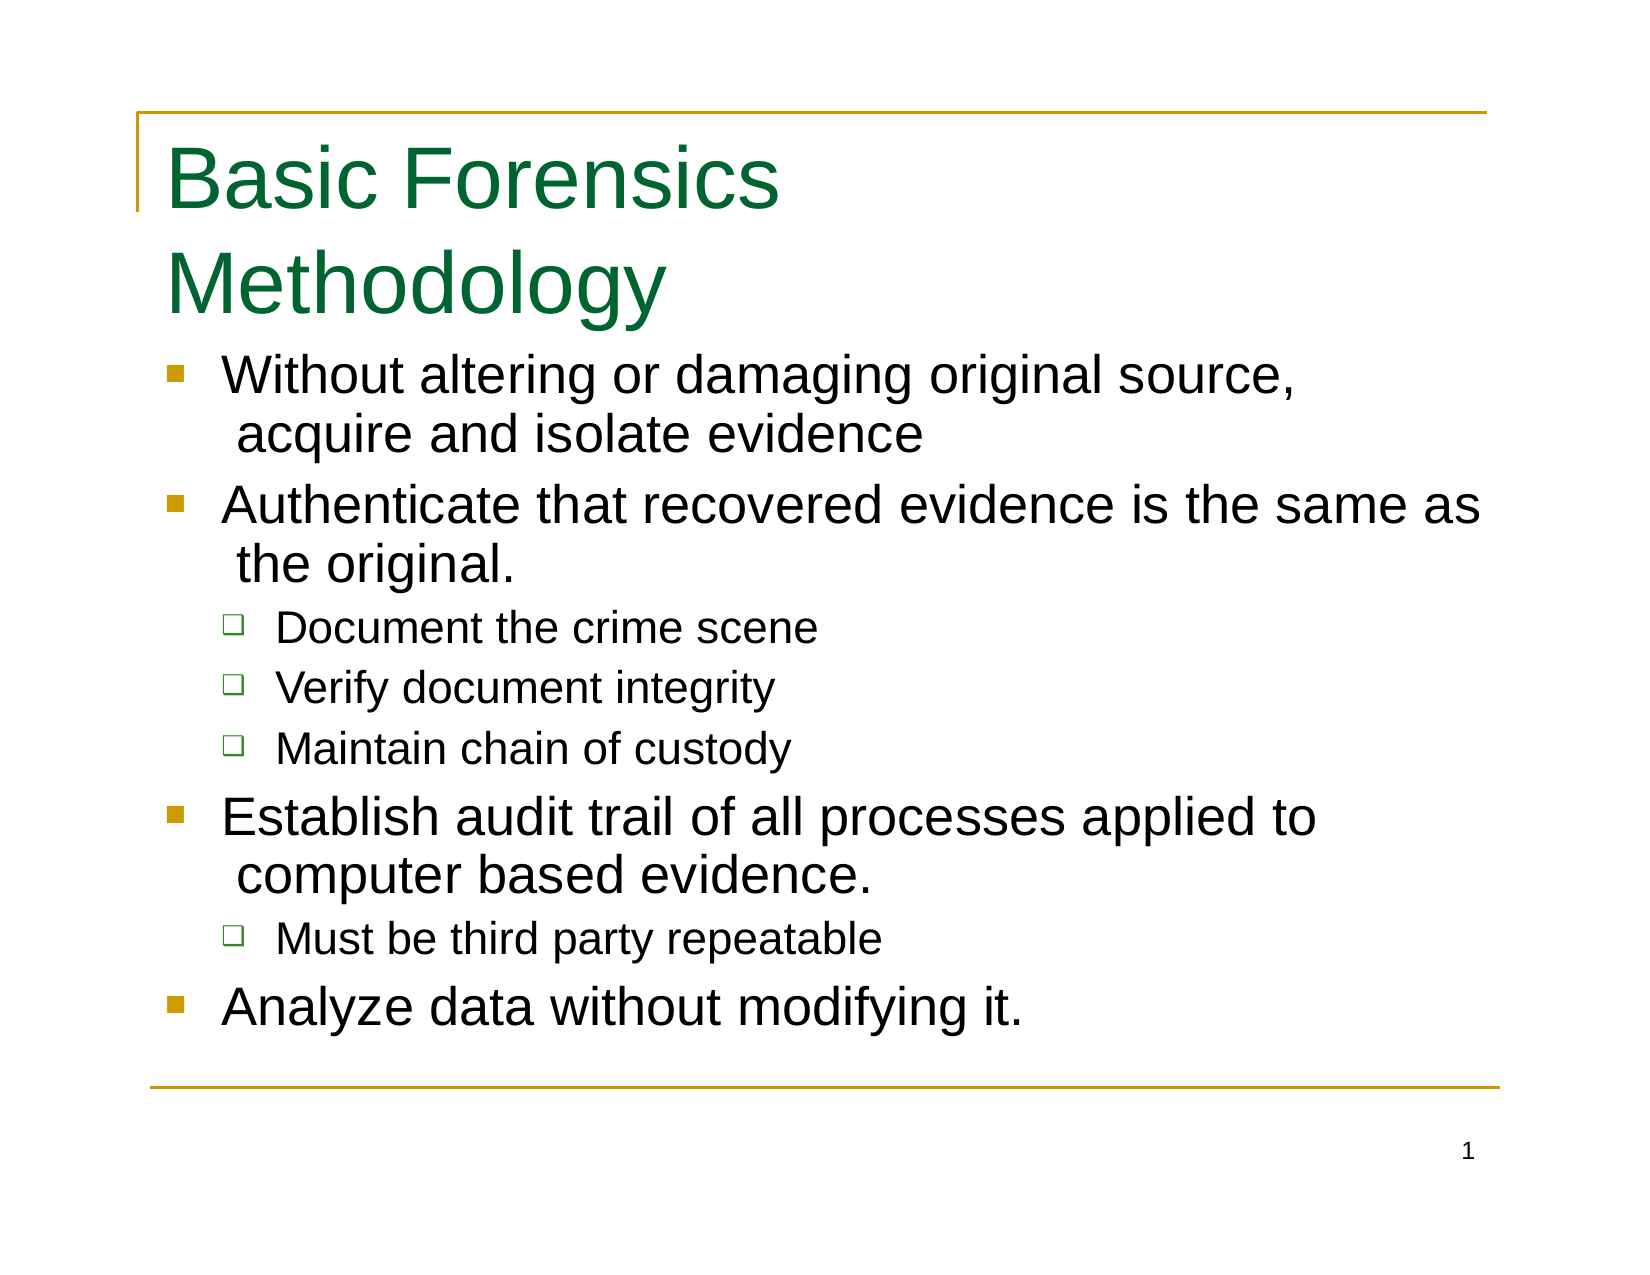

# Basic Forensics Methodology
Without altering or damaging original source,  acquire and isolate evidence
Authenticate that recovered evidence is the same as  the original.
Document the crime scene
Verify document integrity
Maintain chain of custody
Establish audit trail of all processes applied to  computer based evidence.
Must be third party repeatable
Analyze data without modifying it.
1